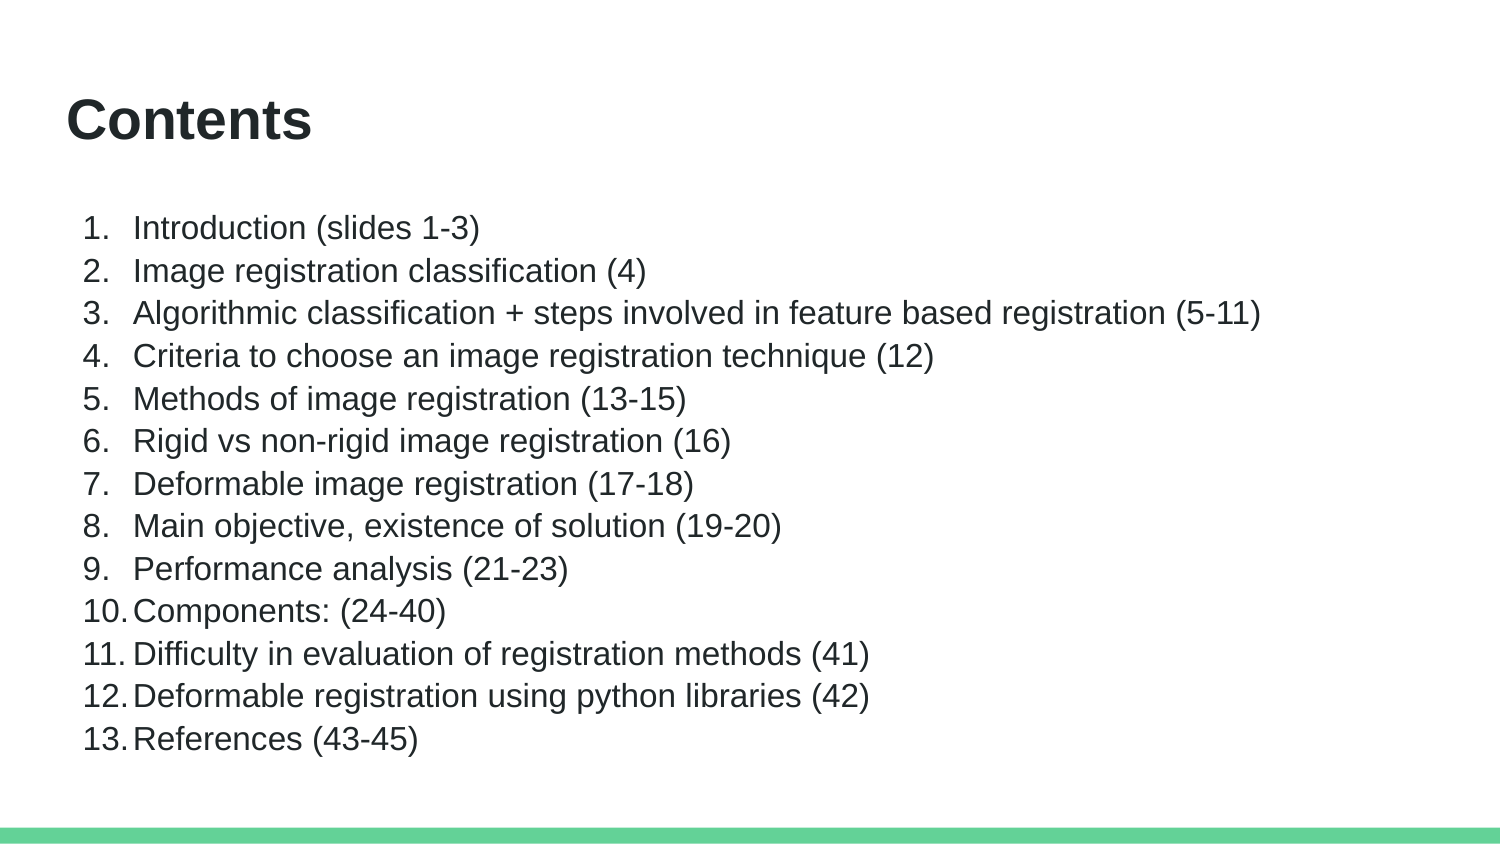

# Contents
Introduction (slides 1-3)
Image registration classification (4)
Algorithmic classification + steps involved in feature based registration (5-11)
Criteria to choose an image registration technique (12)
Methods of image registration (13-15)
Rigid vs non-rigid image registration (16)
Deformable image registration (17-18)
Main objective, existence of solution (19-20)
Performance analysis (21-23)
Components: (24-40)
Difficulty in evaluation of registration methods (41)
Deformable registration using python libraries (42)
References (43-45)